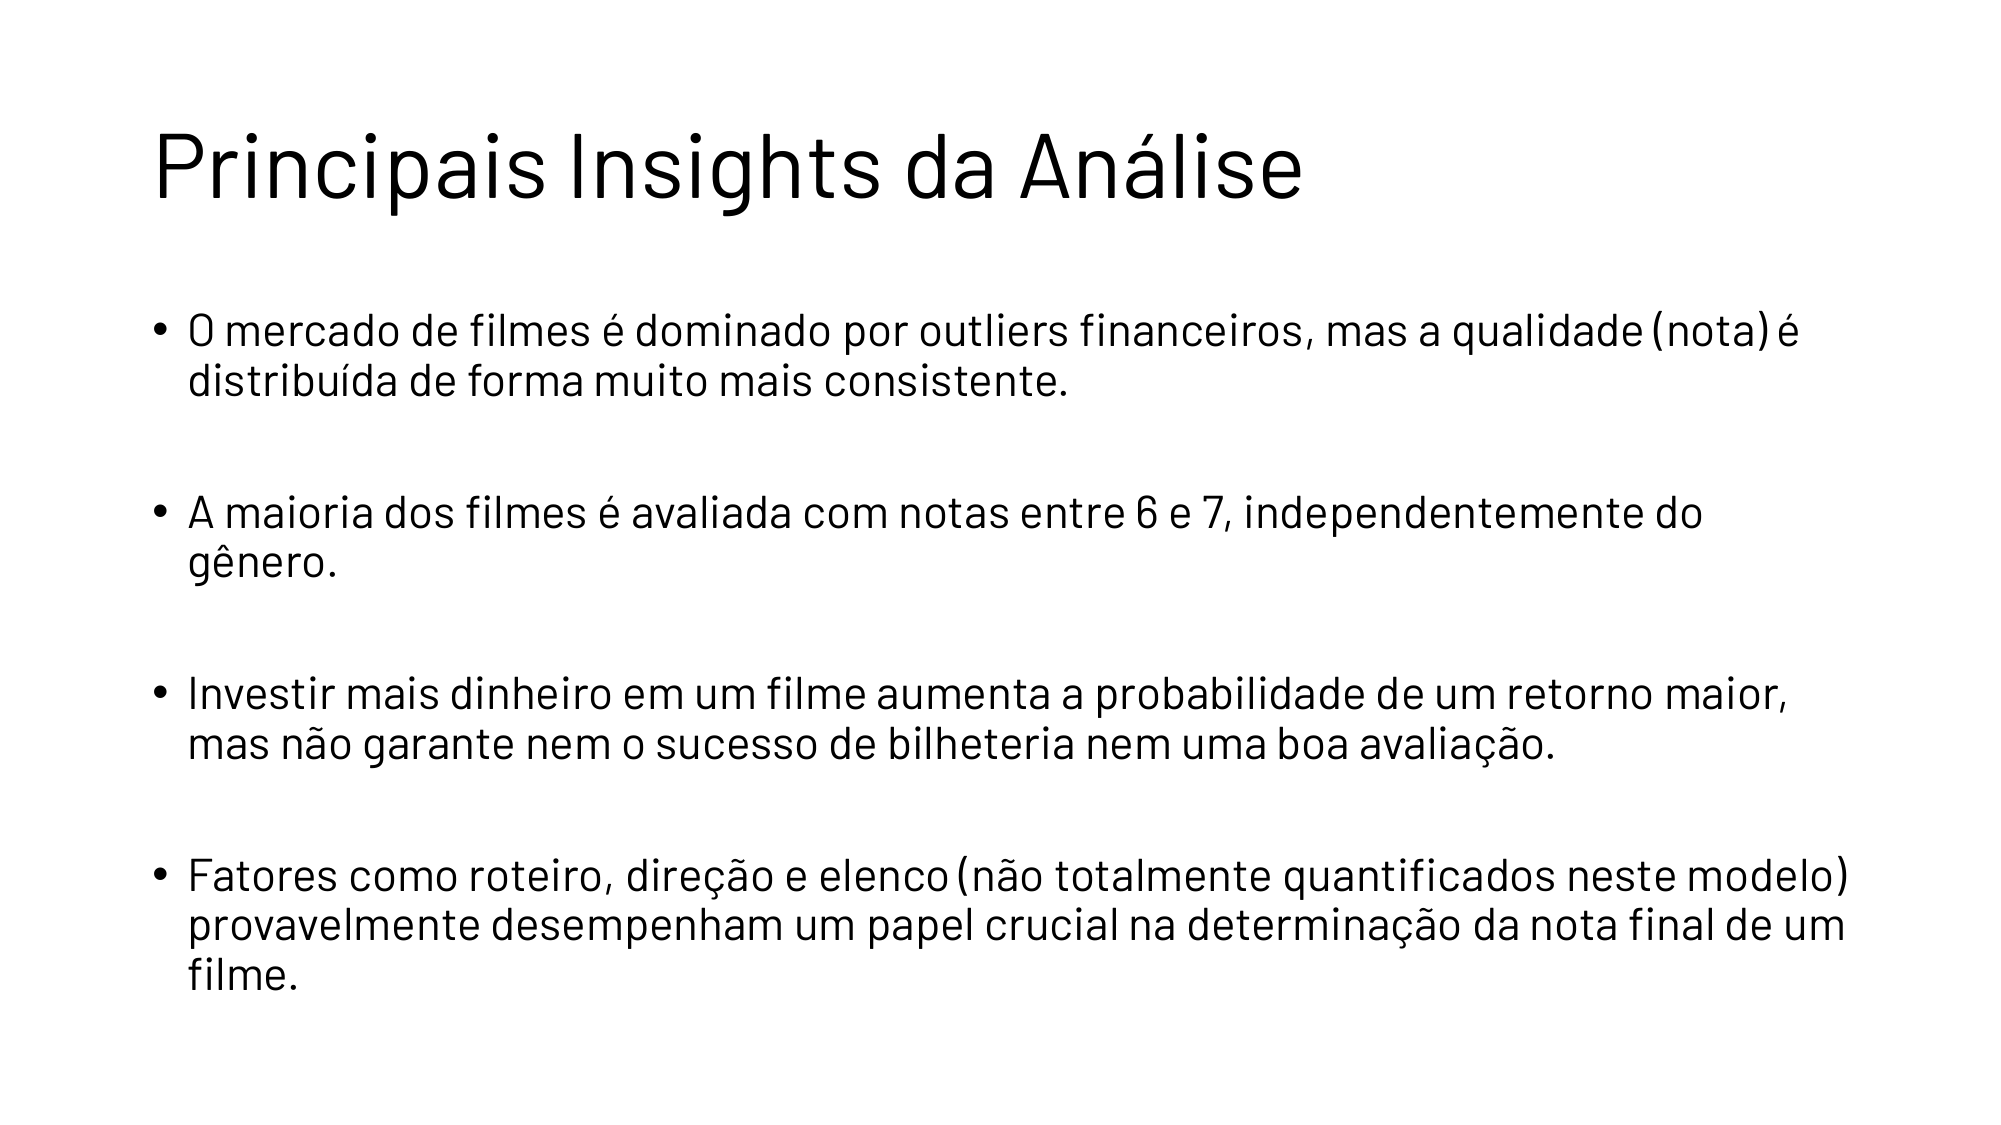

# Principais Insights da Análise
O mercado de filmes é dominado por outliers financeiros, mas a qualidade (nota) é distribuída de forma muito mais consistente.

A maioria dos filmes é avaliada com notas entre 6 e 7, independentemente do gênero.

Investir mais dinheiro em um filme aumenta a probabilidade de um retorno maior, mas não garante nem o sucesso de bilheteria nem uma boa avaliação.

Fatores como roteiro, direção e elenco (não totalmente quantificados neste modelo) provavelmente desempenham um papel crucial na determinação da nota final de um filme.